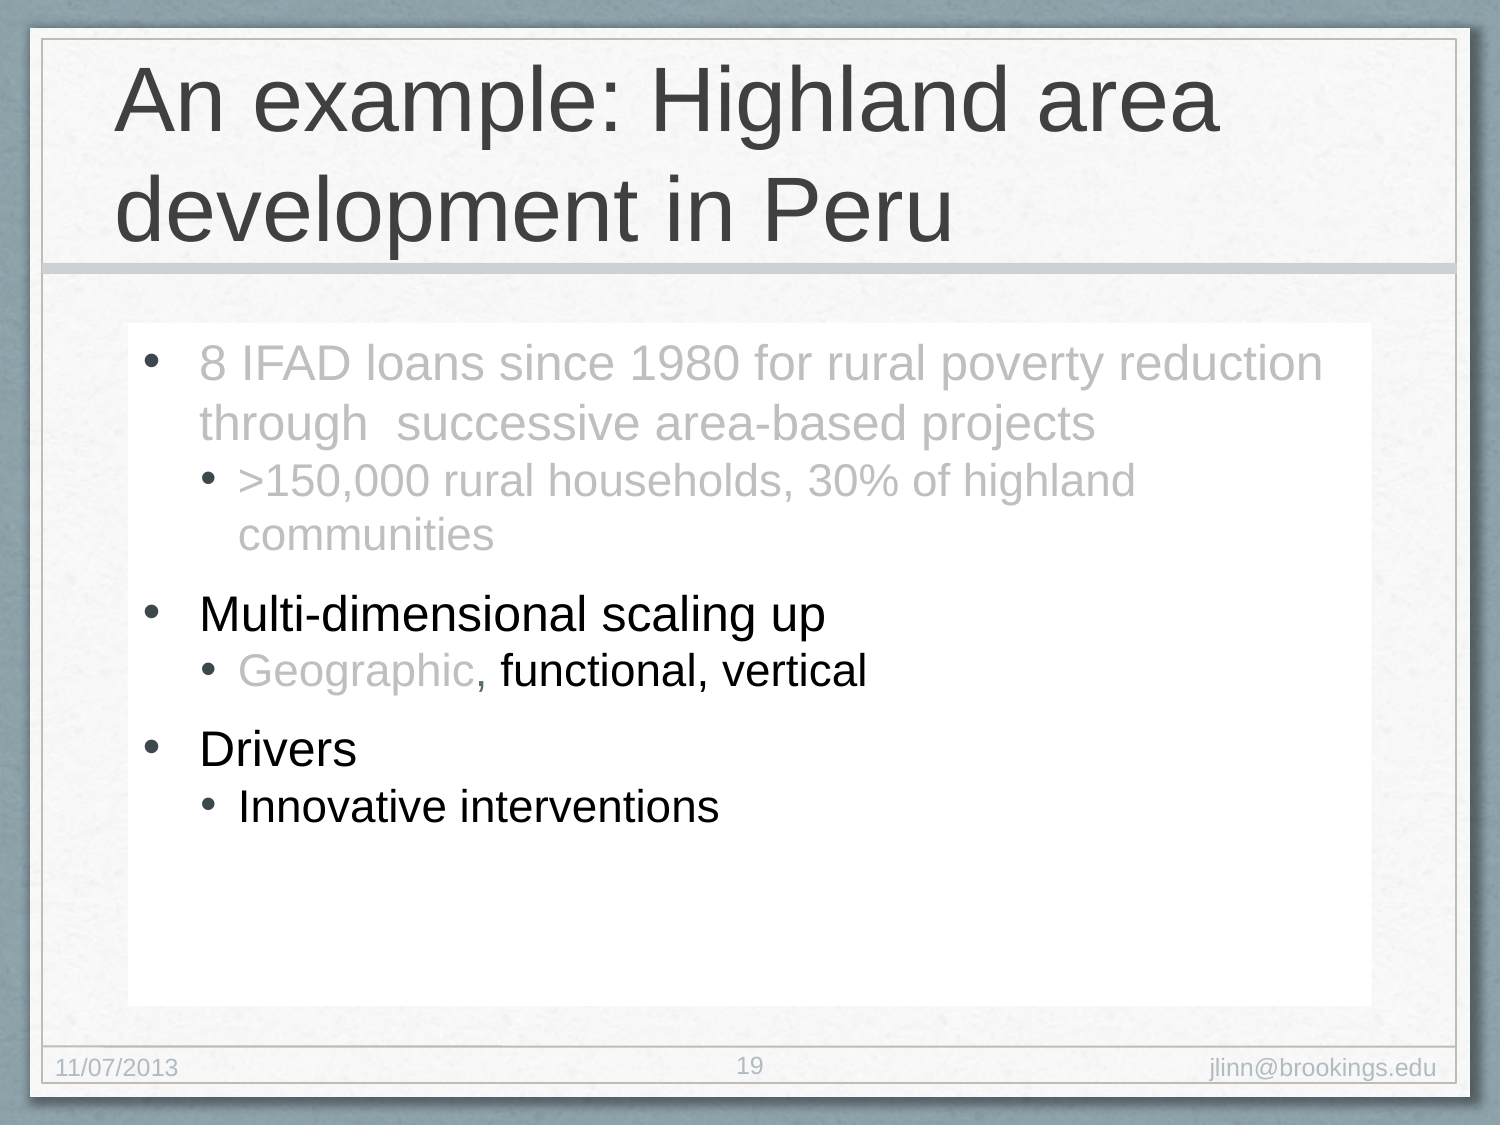

# An example: Highland area development in Peru
8 IFAD loans since 1980 for rural poverty reduction through  successive area-based projects
>150,000 rural households, 30% of highland communities
Multi-dimensional scaling up
Geographic, functional, vertical
Drivers
Innovative interventions
19
11/07/2013
jlinn@brookings.edu